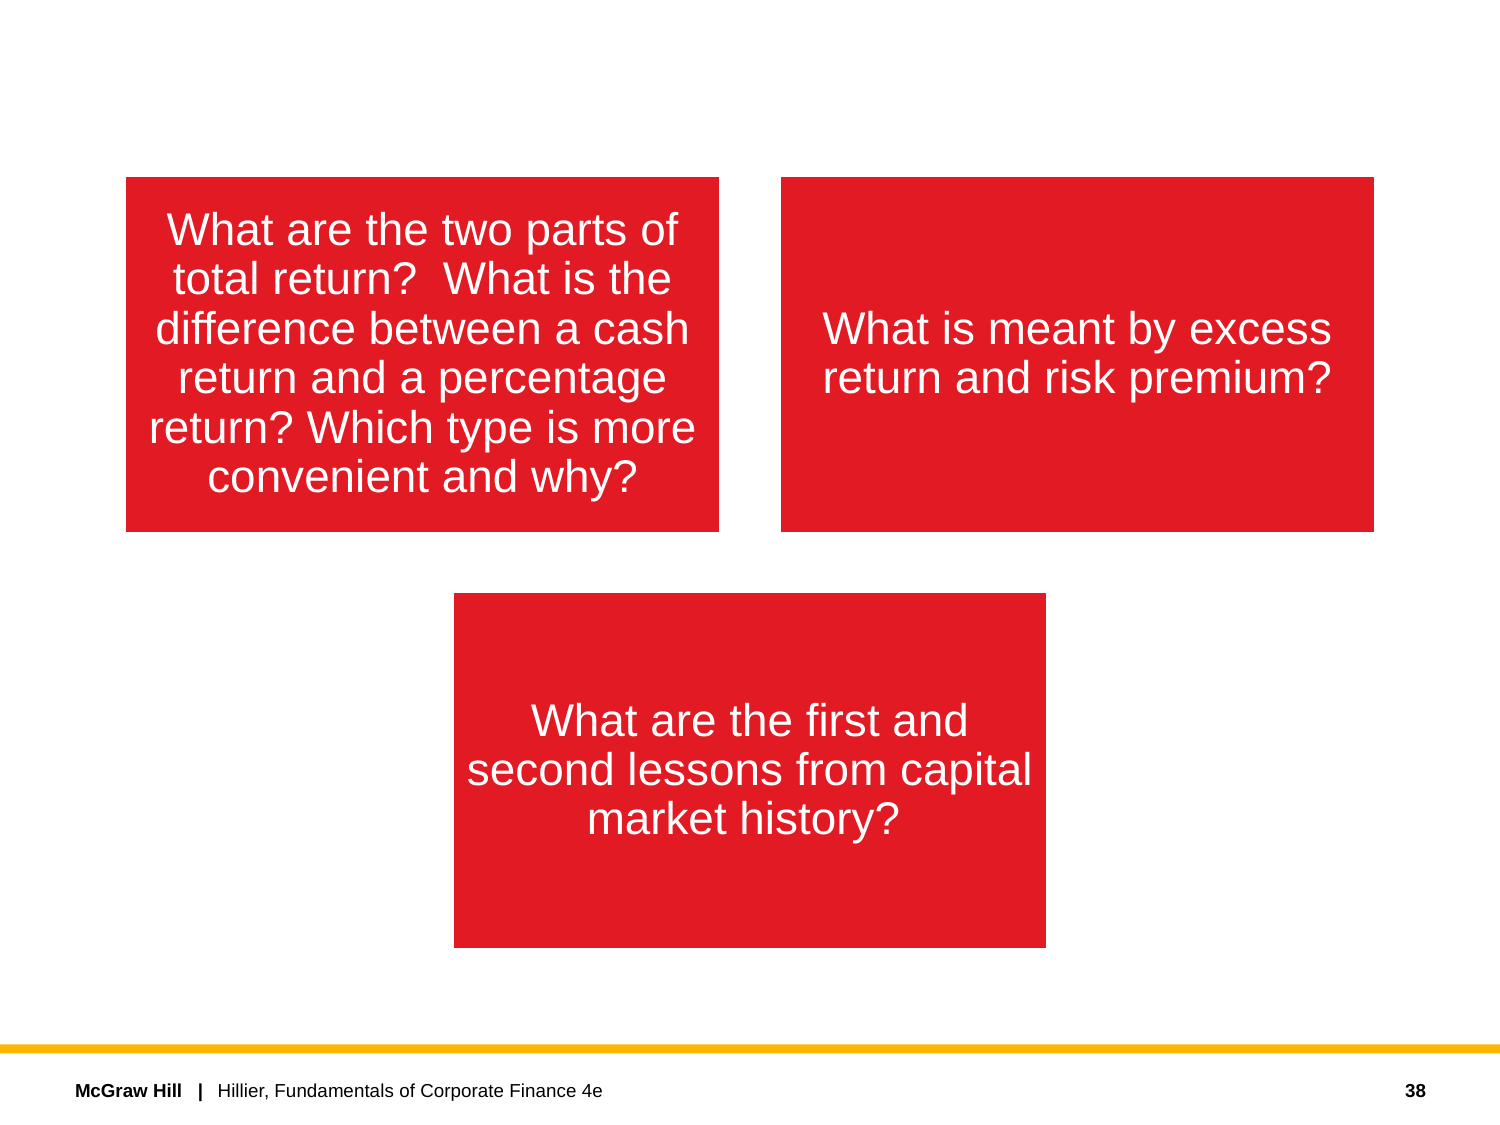

What are the two parts of total return?  What is the difference between a cash return and a percentage return? Which type is more convenient and why?
What is meant by excess return and risk premium?
What are the first and second lessons from capital market history?
38
Hillier, Fundamentals of Corporate Finance 4e